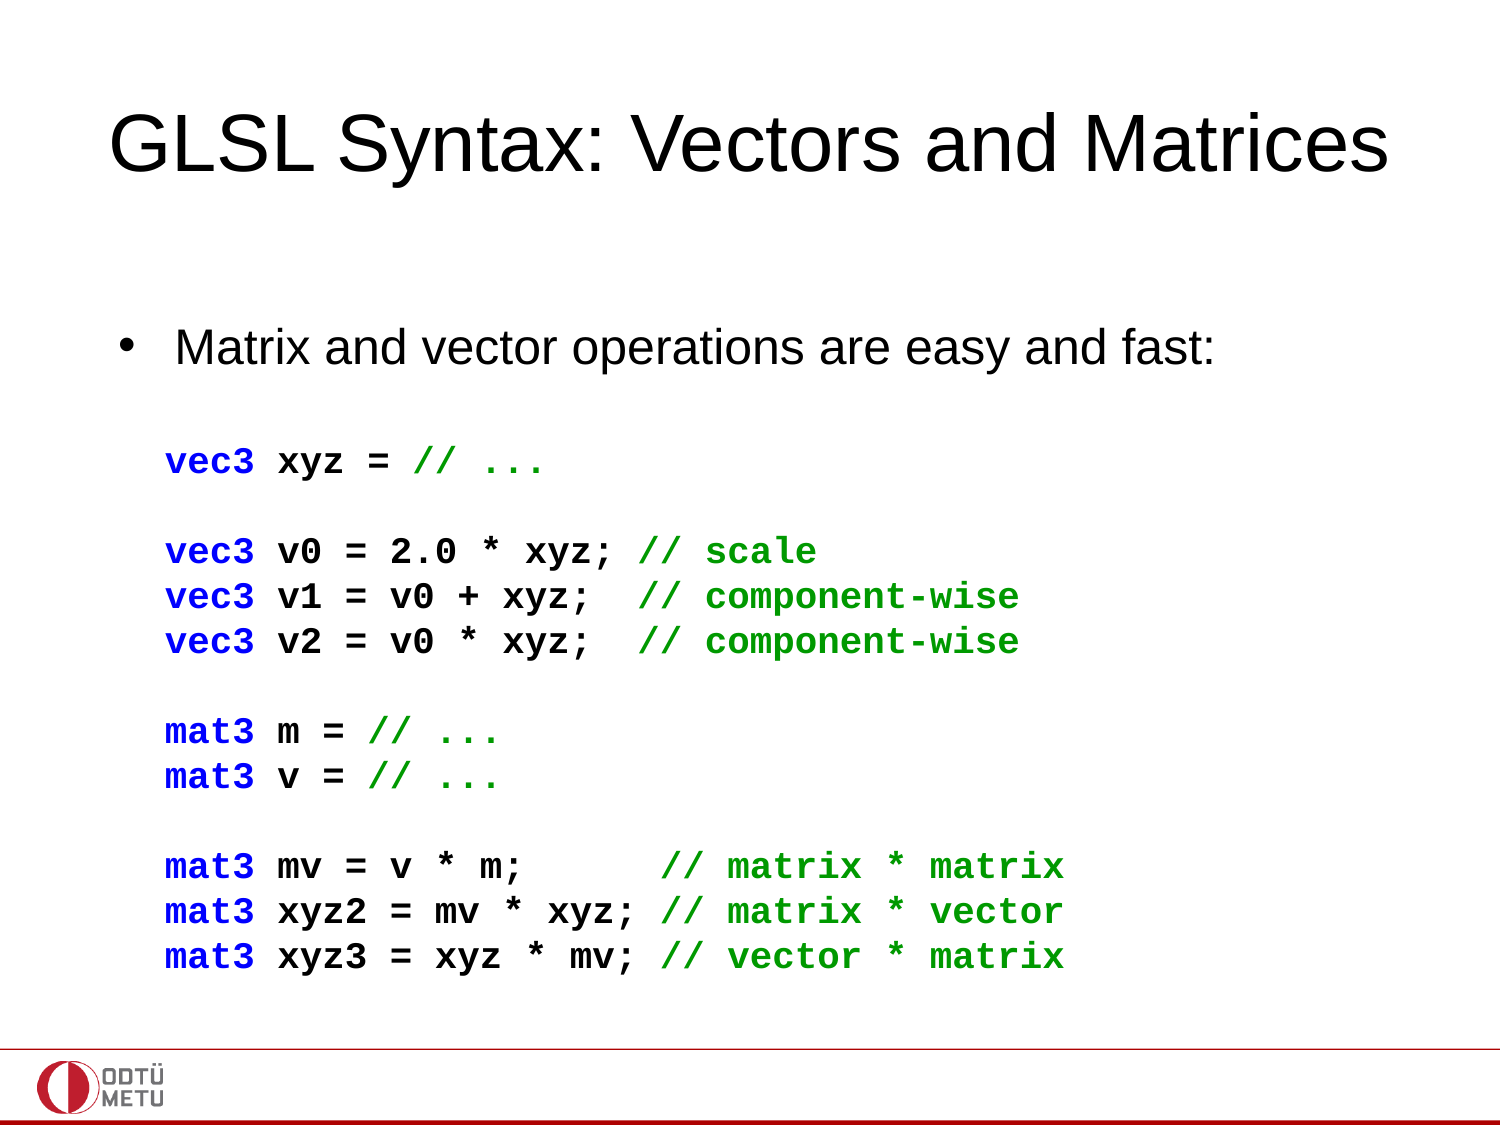

# GLSL Syntax: Vectors and Matrices

Matrix and vector operations are easy and fast:

vec3 xyz = // ...

vec3 v0 = 2.0 * xyz; // scale
vec3 v1 = v0 + xyz;  // component-wise
vec3 v2 = v0 * xyz;  // component-wise

mat3 m = // ...
mat3 v = // ...

mat3 mv = v * m;      // matrix * matrix
mat3 xyz2 = mv * xyz; // matrix * vector
mat3 xyz3 = xyz * mv; // vector * matrix